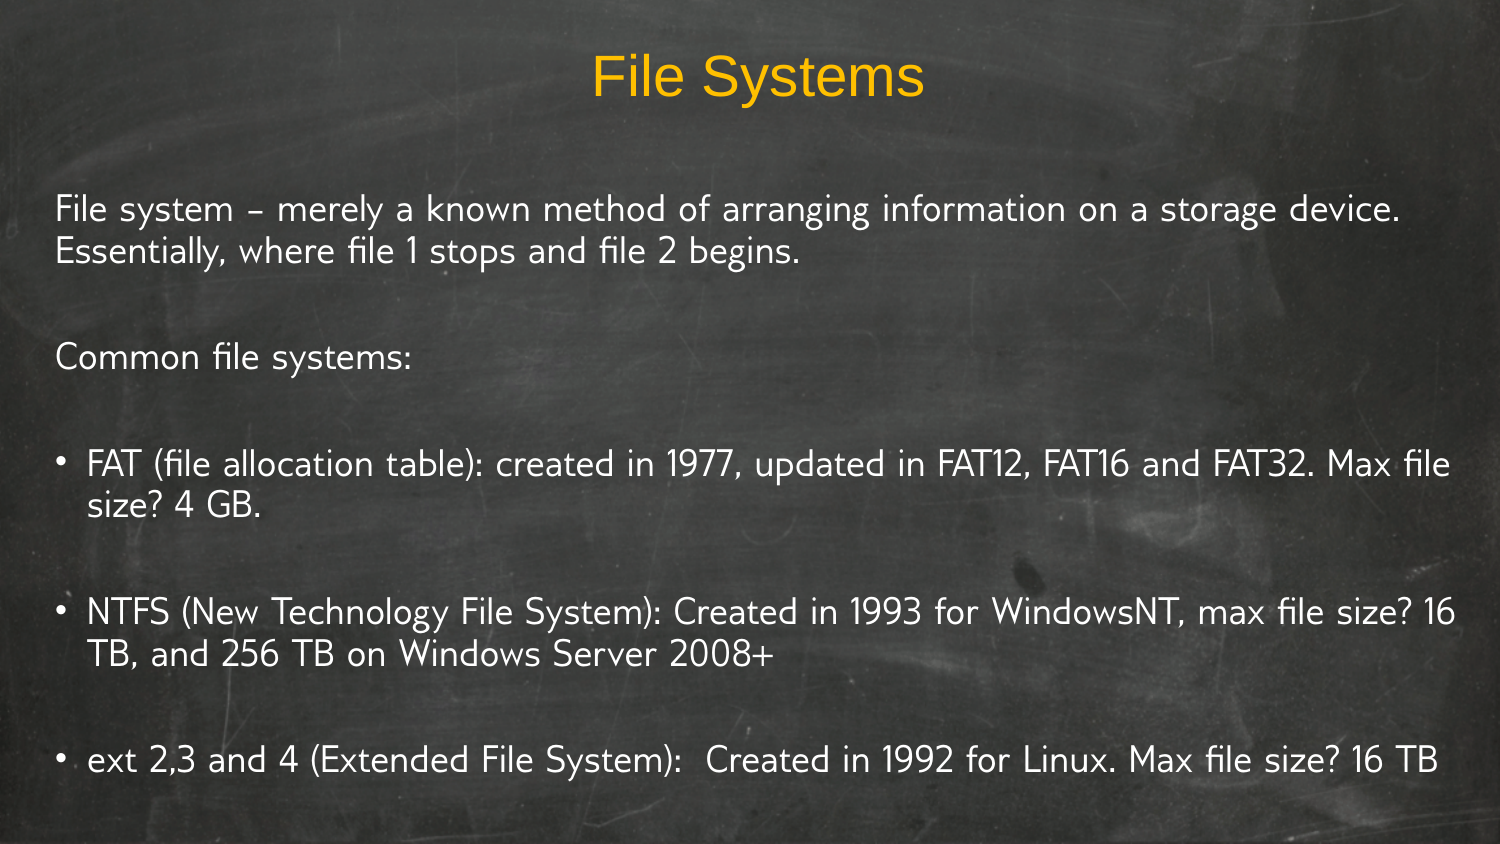

File Systems
File system – merely a known method of arranging information on a storage device. Essentially, where file 1 stops and file 2 begins.

Common file systems:

FAT (file allocation table): created in 1977, updated in FAT12, FAT16 and FAT32. Max file size? 4 GB.

NTFS (New Technology File System): Created in 1993 for WindowsNT, max file size? 16 TB, and 256 TB on Windows Server 2008+

ext 2,3 and 4 (Extended File System):  Created in 1992 for Linux. Max file size? 16 TB